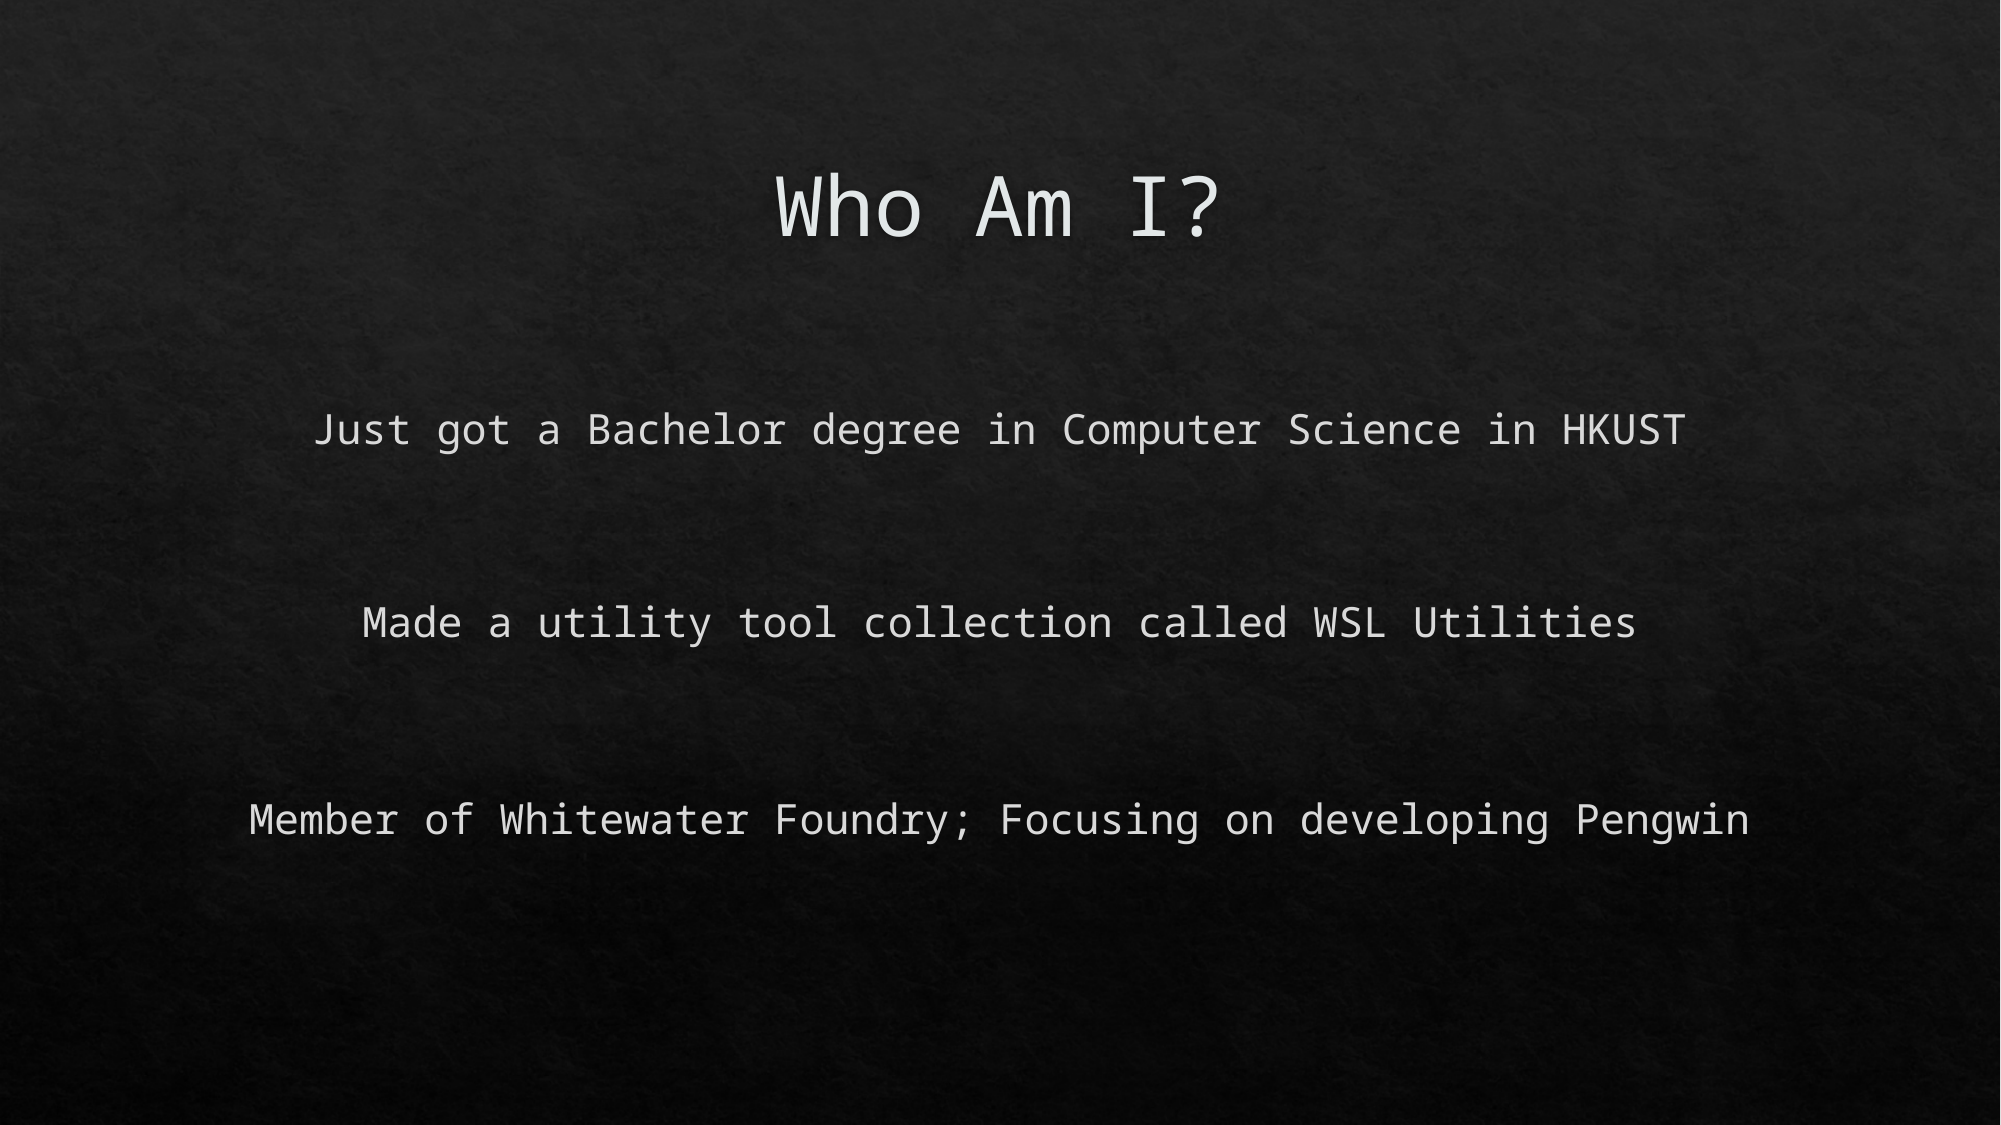

# Who Am I?
Just got a Bachelor degree in Computer Science in HKUST
Made a utility tool collection called WSL Utilities
Member of Whitewater Foundry; Focusing on developing Pengwin